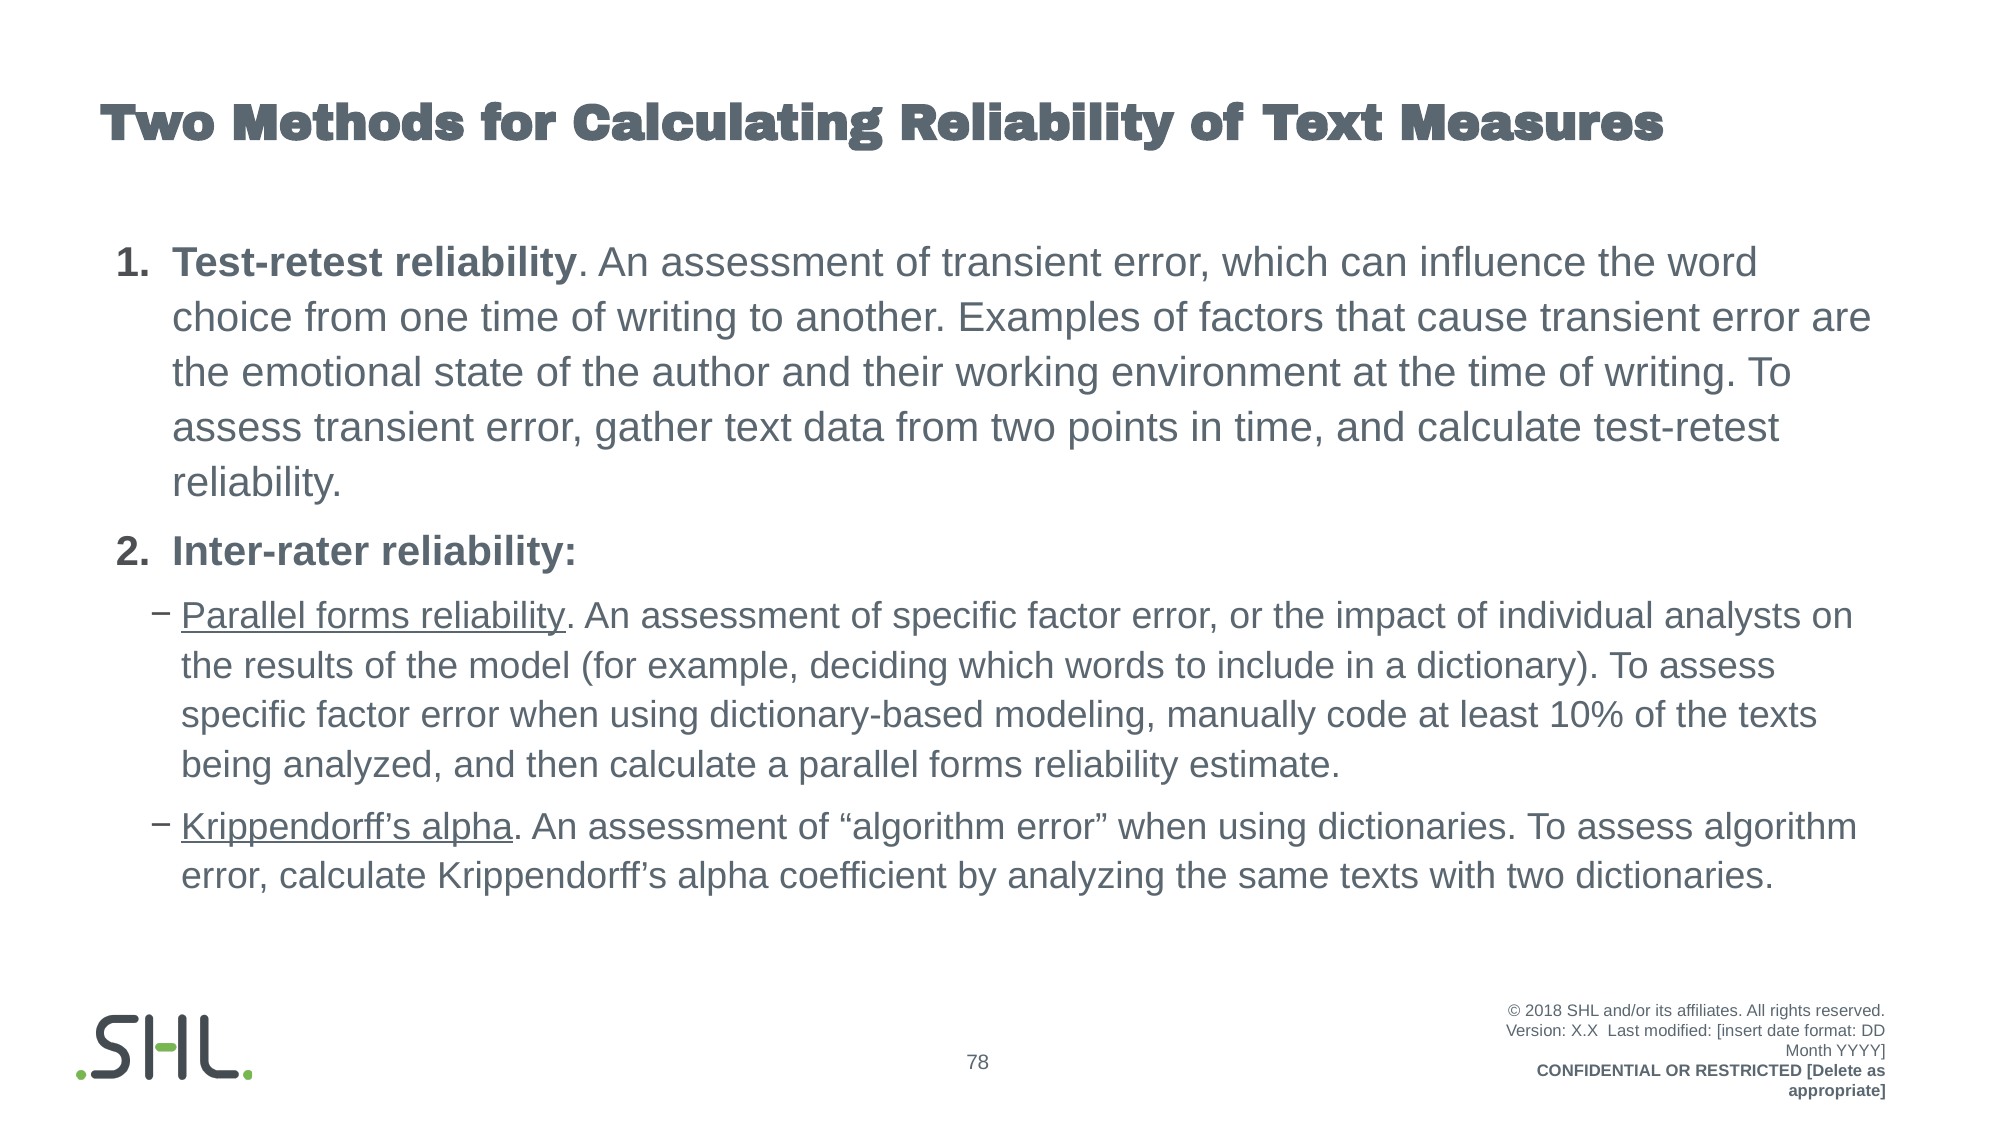

# Two Methods for Calculating Reliability of Text Measures
Test-retest reliability. An assessment of transient error, which can influence the word choice from one time of writing to another. Examples of factors that cause transient error are the emotional state of the author and their working environment at the time of writing. To assess transient error, gather text data from two points in time, and calculate test-retest reliability.
Inter-rater reliability:
Parallel forms reliability. An assessment of specific factor error, or the impact of individual analysts on the results of the model (for example, deciding which words to include in a dictionary). To assess specific factor error when using dictionary-based modeling, manually code at least 10% of the texts being analyzed, and then calculate a parallel forms reliability estimate.
Krippendorff’s alpha. An assessment of “algorithm error” when using dictionaries. To assess algorithm error, calculate Krippendorff’s alpha coefficient by analyzing the same texts with two dictionaries.

© 2018 SHL and/or its affiliates. All rights reserved.
Version: X.X  Last modified: [insert date format: DD Month YYYY]
CONFIDENTIAL OR RESTRICTED [Delete as appropriate]